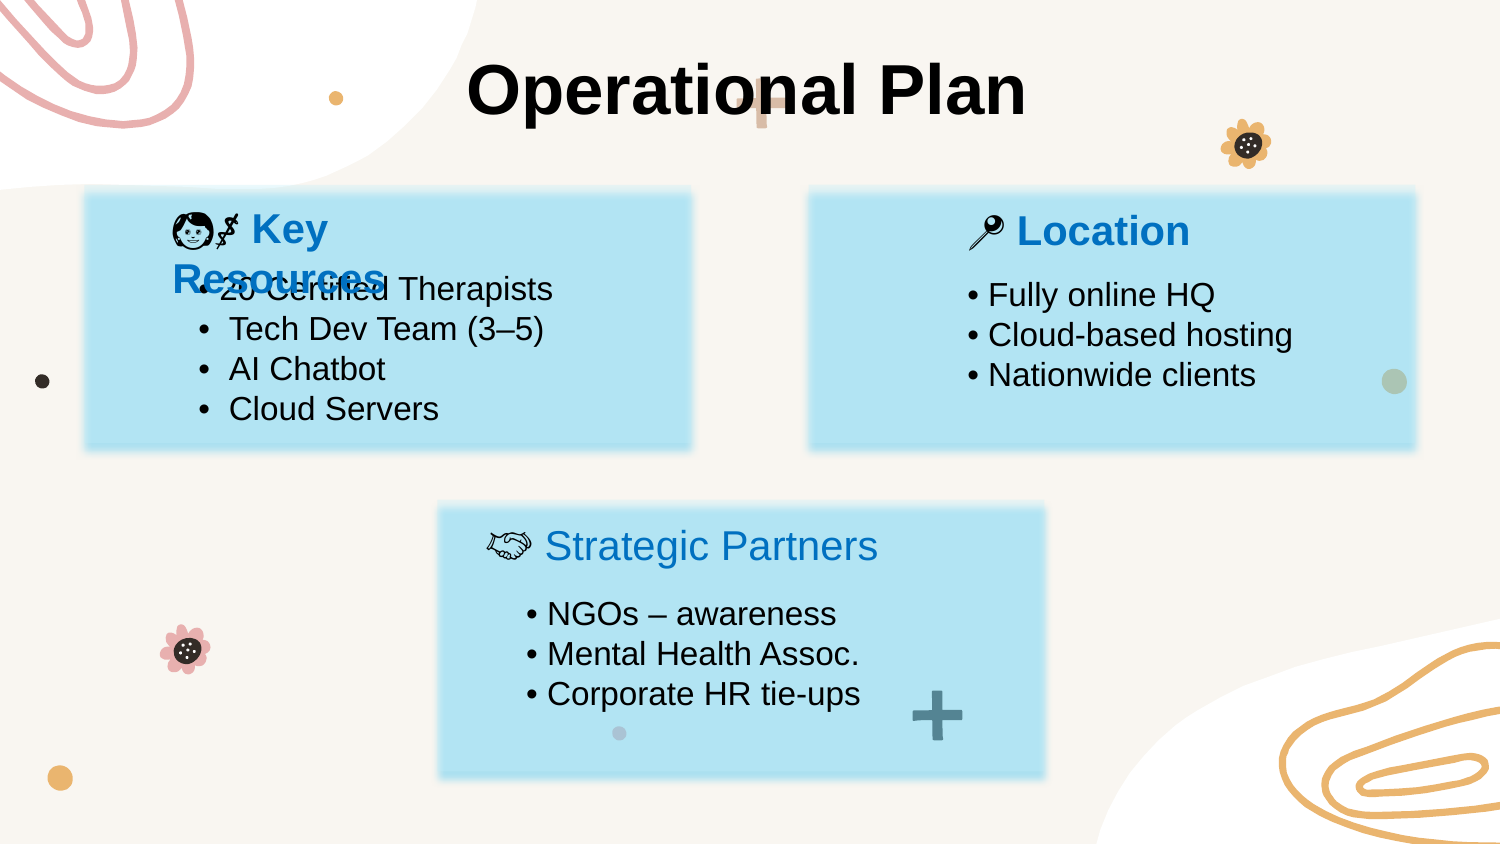

Operational Plan

👩‍⚕️ Key Resources

📍 Location

• 20 Certified Therapists
•  Tech Dev Team (3–5)
•  AI Chatbot
•  Cloud Servers

• Fully online HQ
• Cloud-based hosting
• Nationwide clients

🤝 Strategic Partners

• NGOs – awareness
• Mental Health Assoc.
• Corporate HR tie-ups